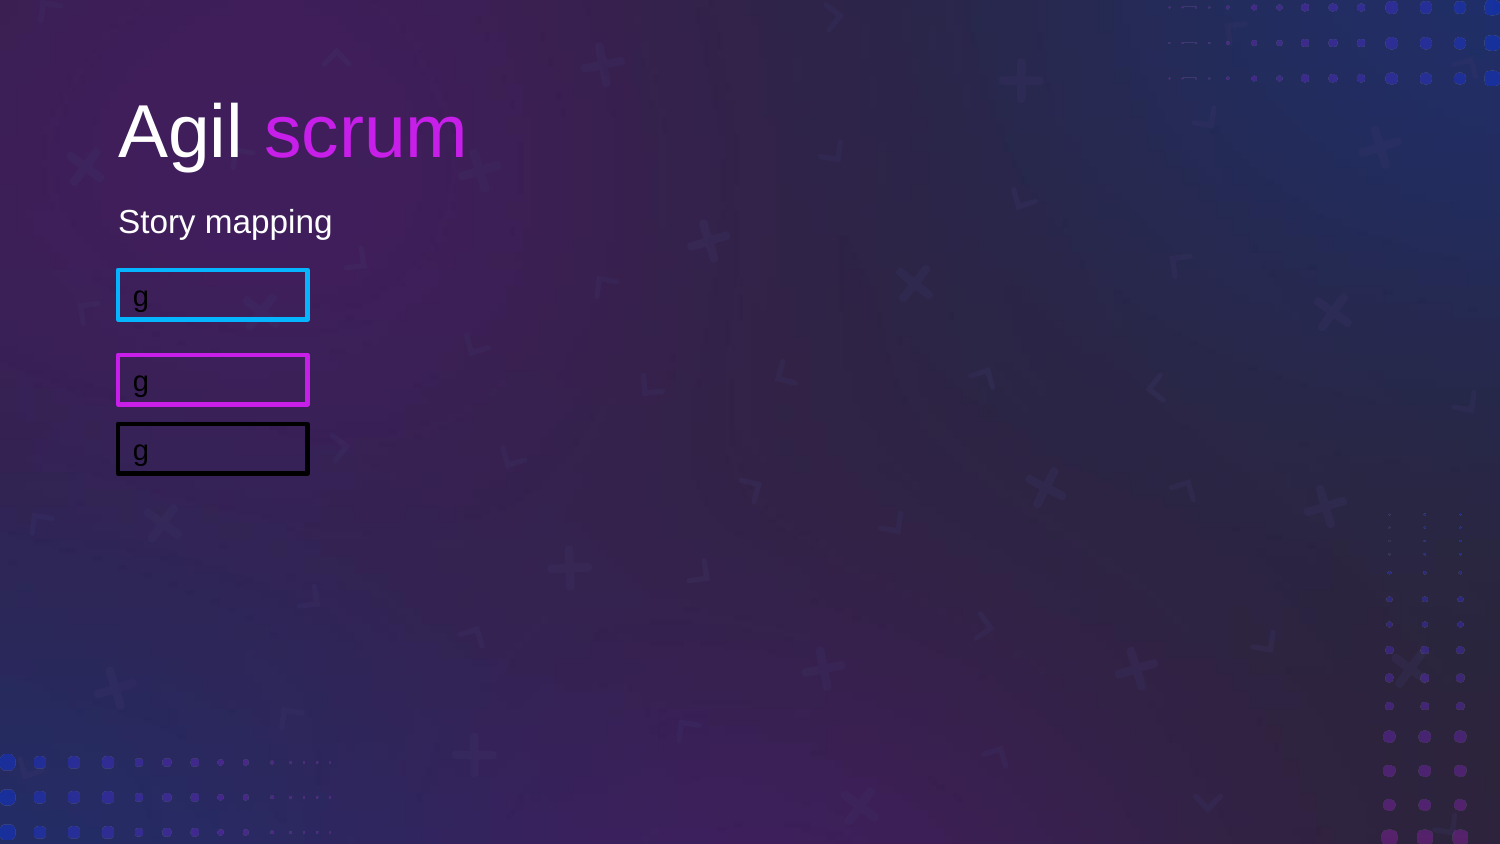

# Agil scrum
Story mapping

g
g
g